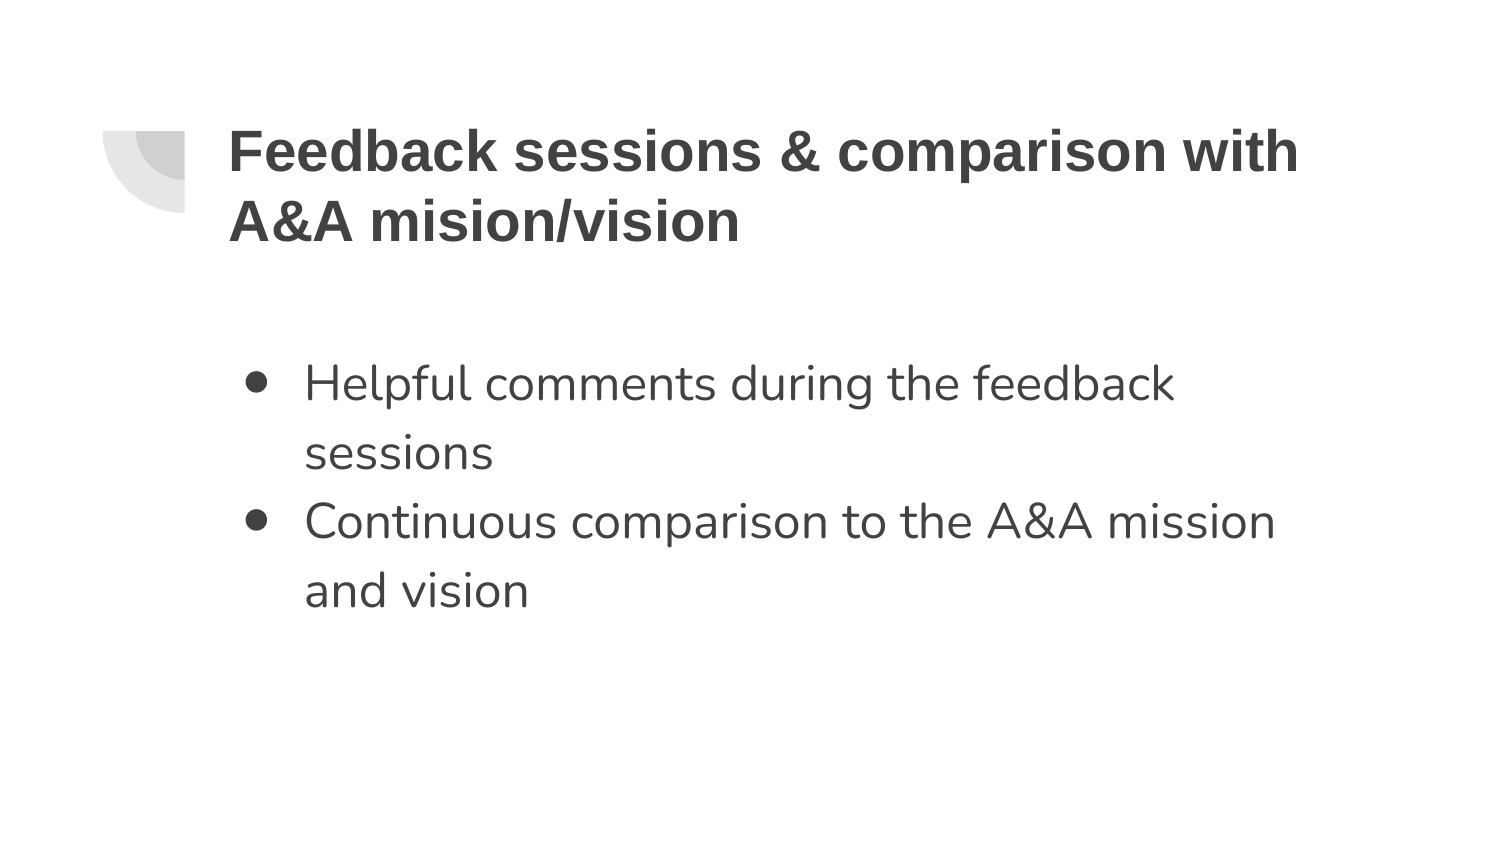

# Feedback sessions & comparison with A&A mision/vision
Helpful comments during the feedback sessions
Continuous comparison to the A&A mission and vision